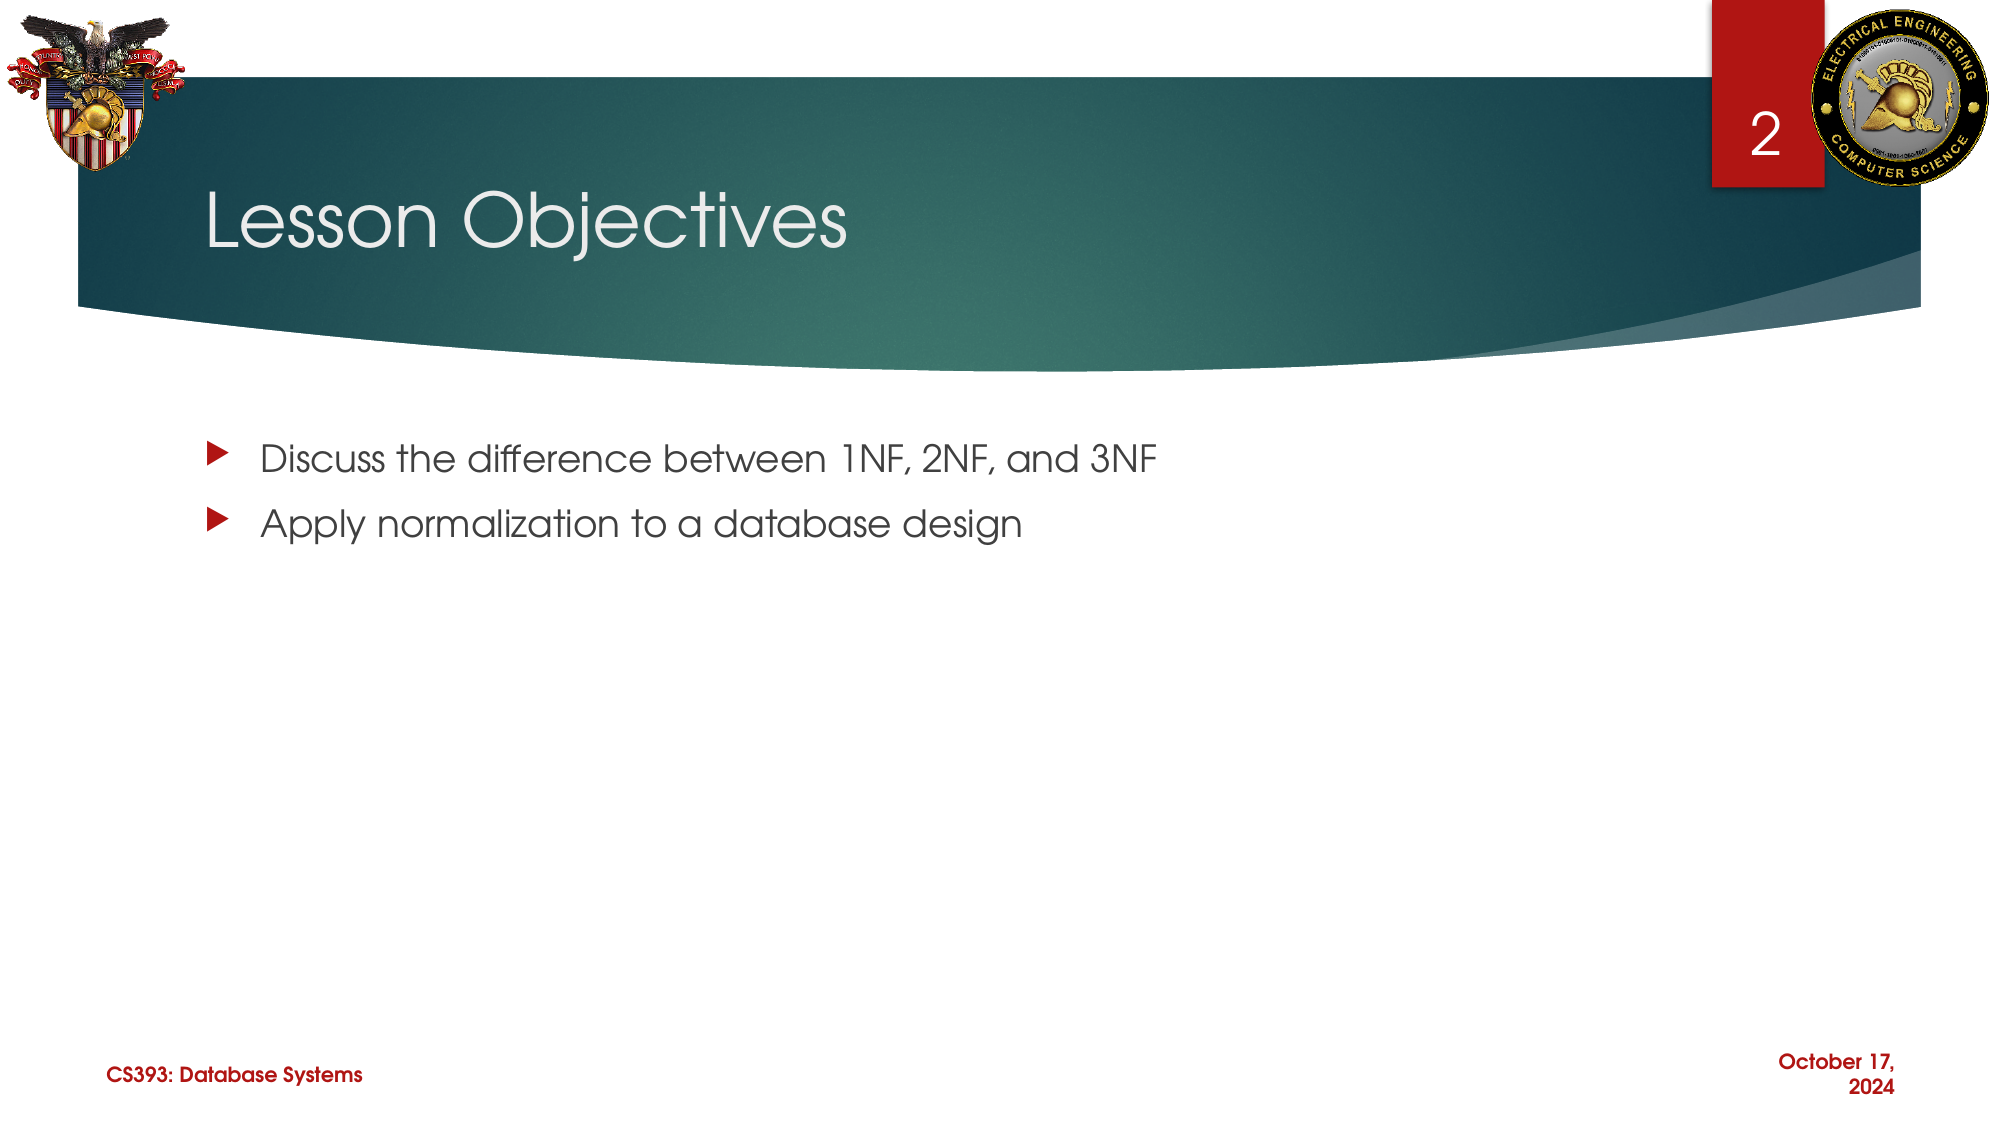

2
# Lesson Objectives
Discuss the difference between 1NF, 2NF, and 3NF
Apply normalization to a database design
CS393: Database Systems
October 17, 2024